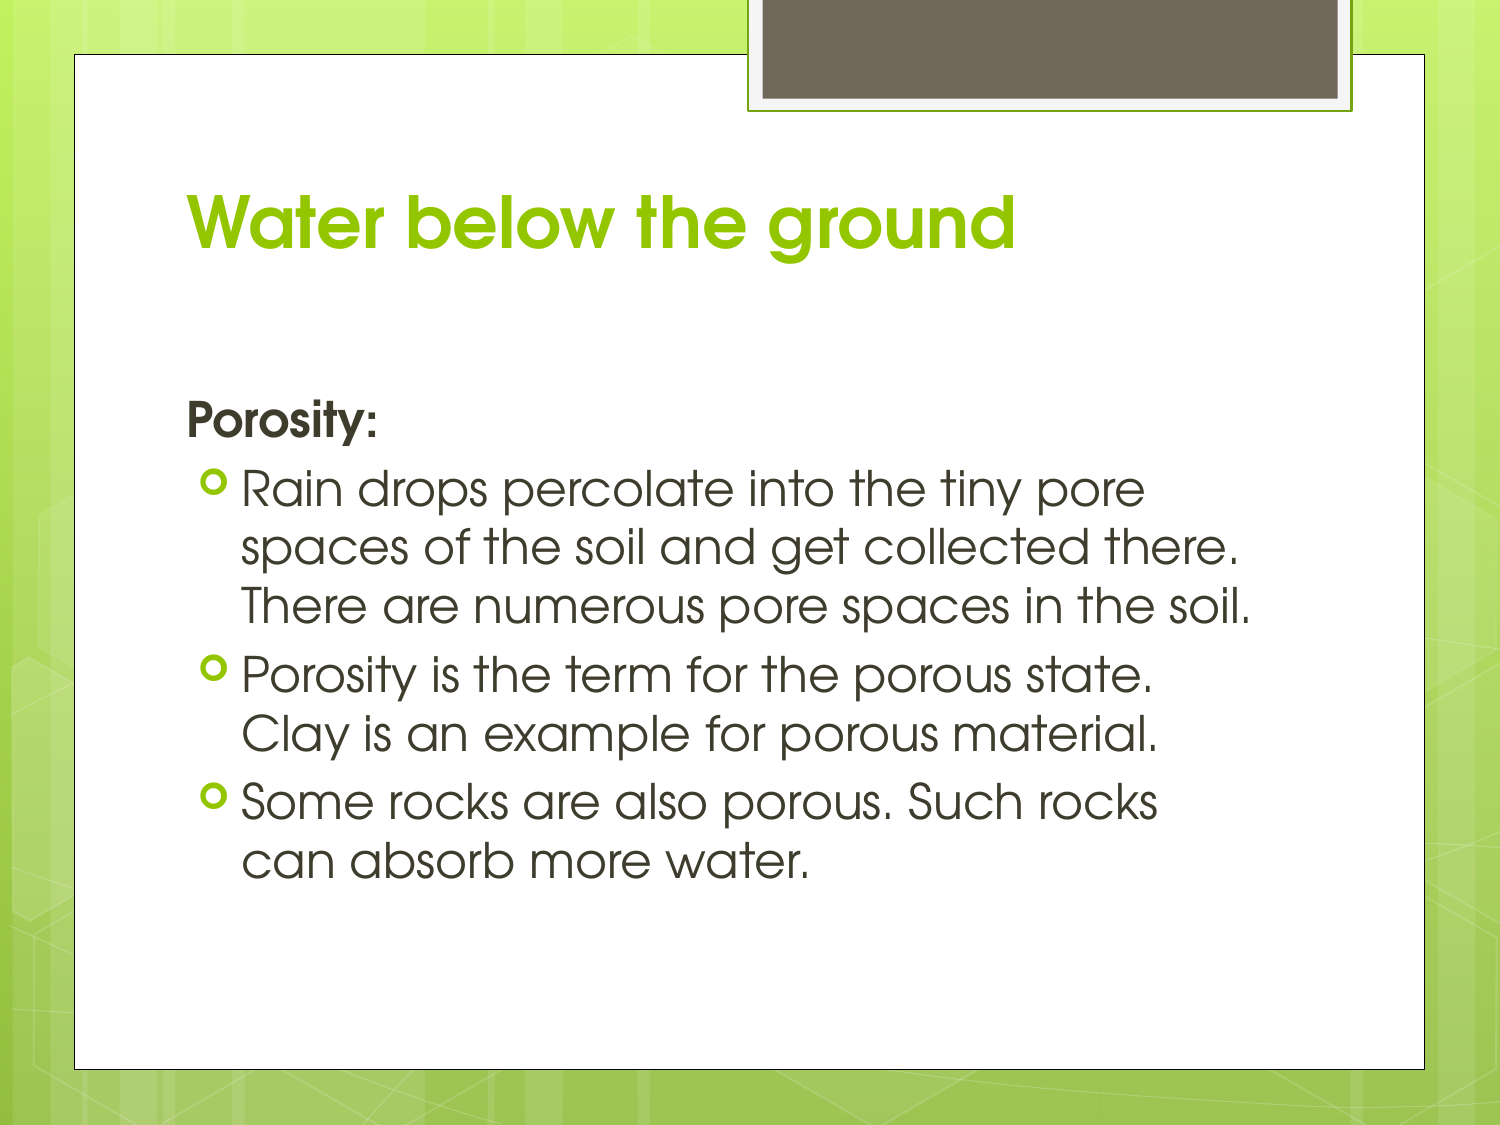

# Water below the ground
Porosity:
Rain drops percolate into the tiny pore spaces of the soil and get collected there. There are numerous pore spaces in the soil.
Porosity is the term for the porous state. Clay is an example for porous material.
Some rocks are also porous. Such rocks can absorb more water.